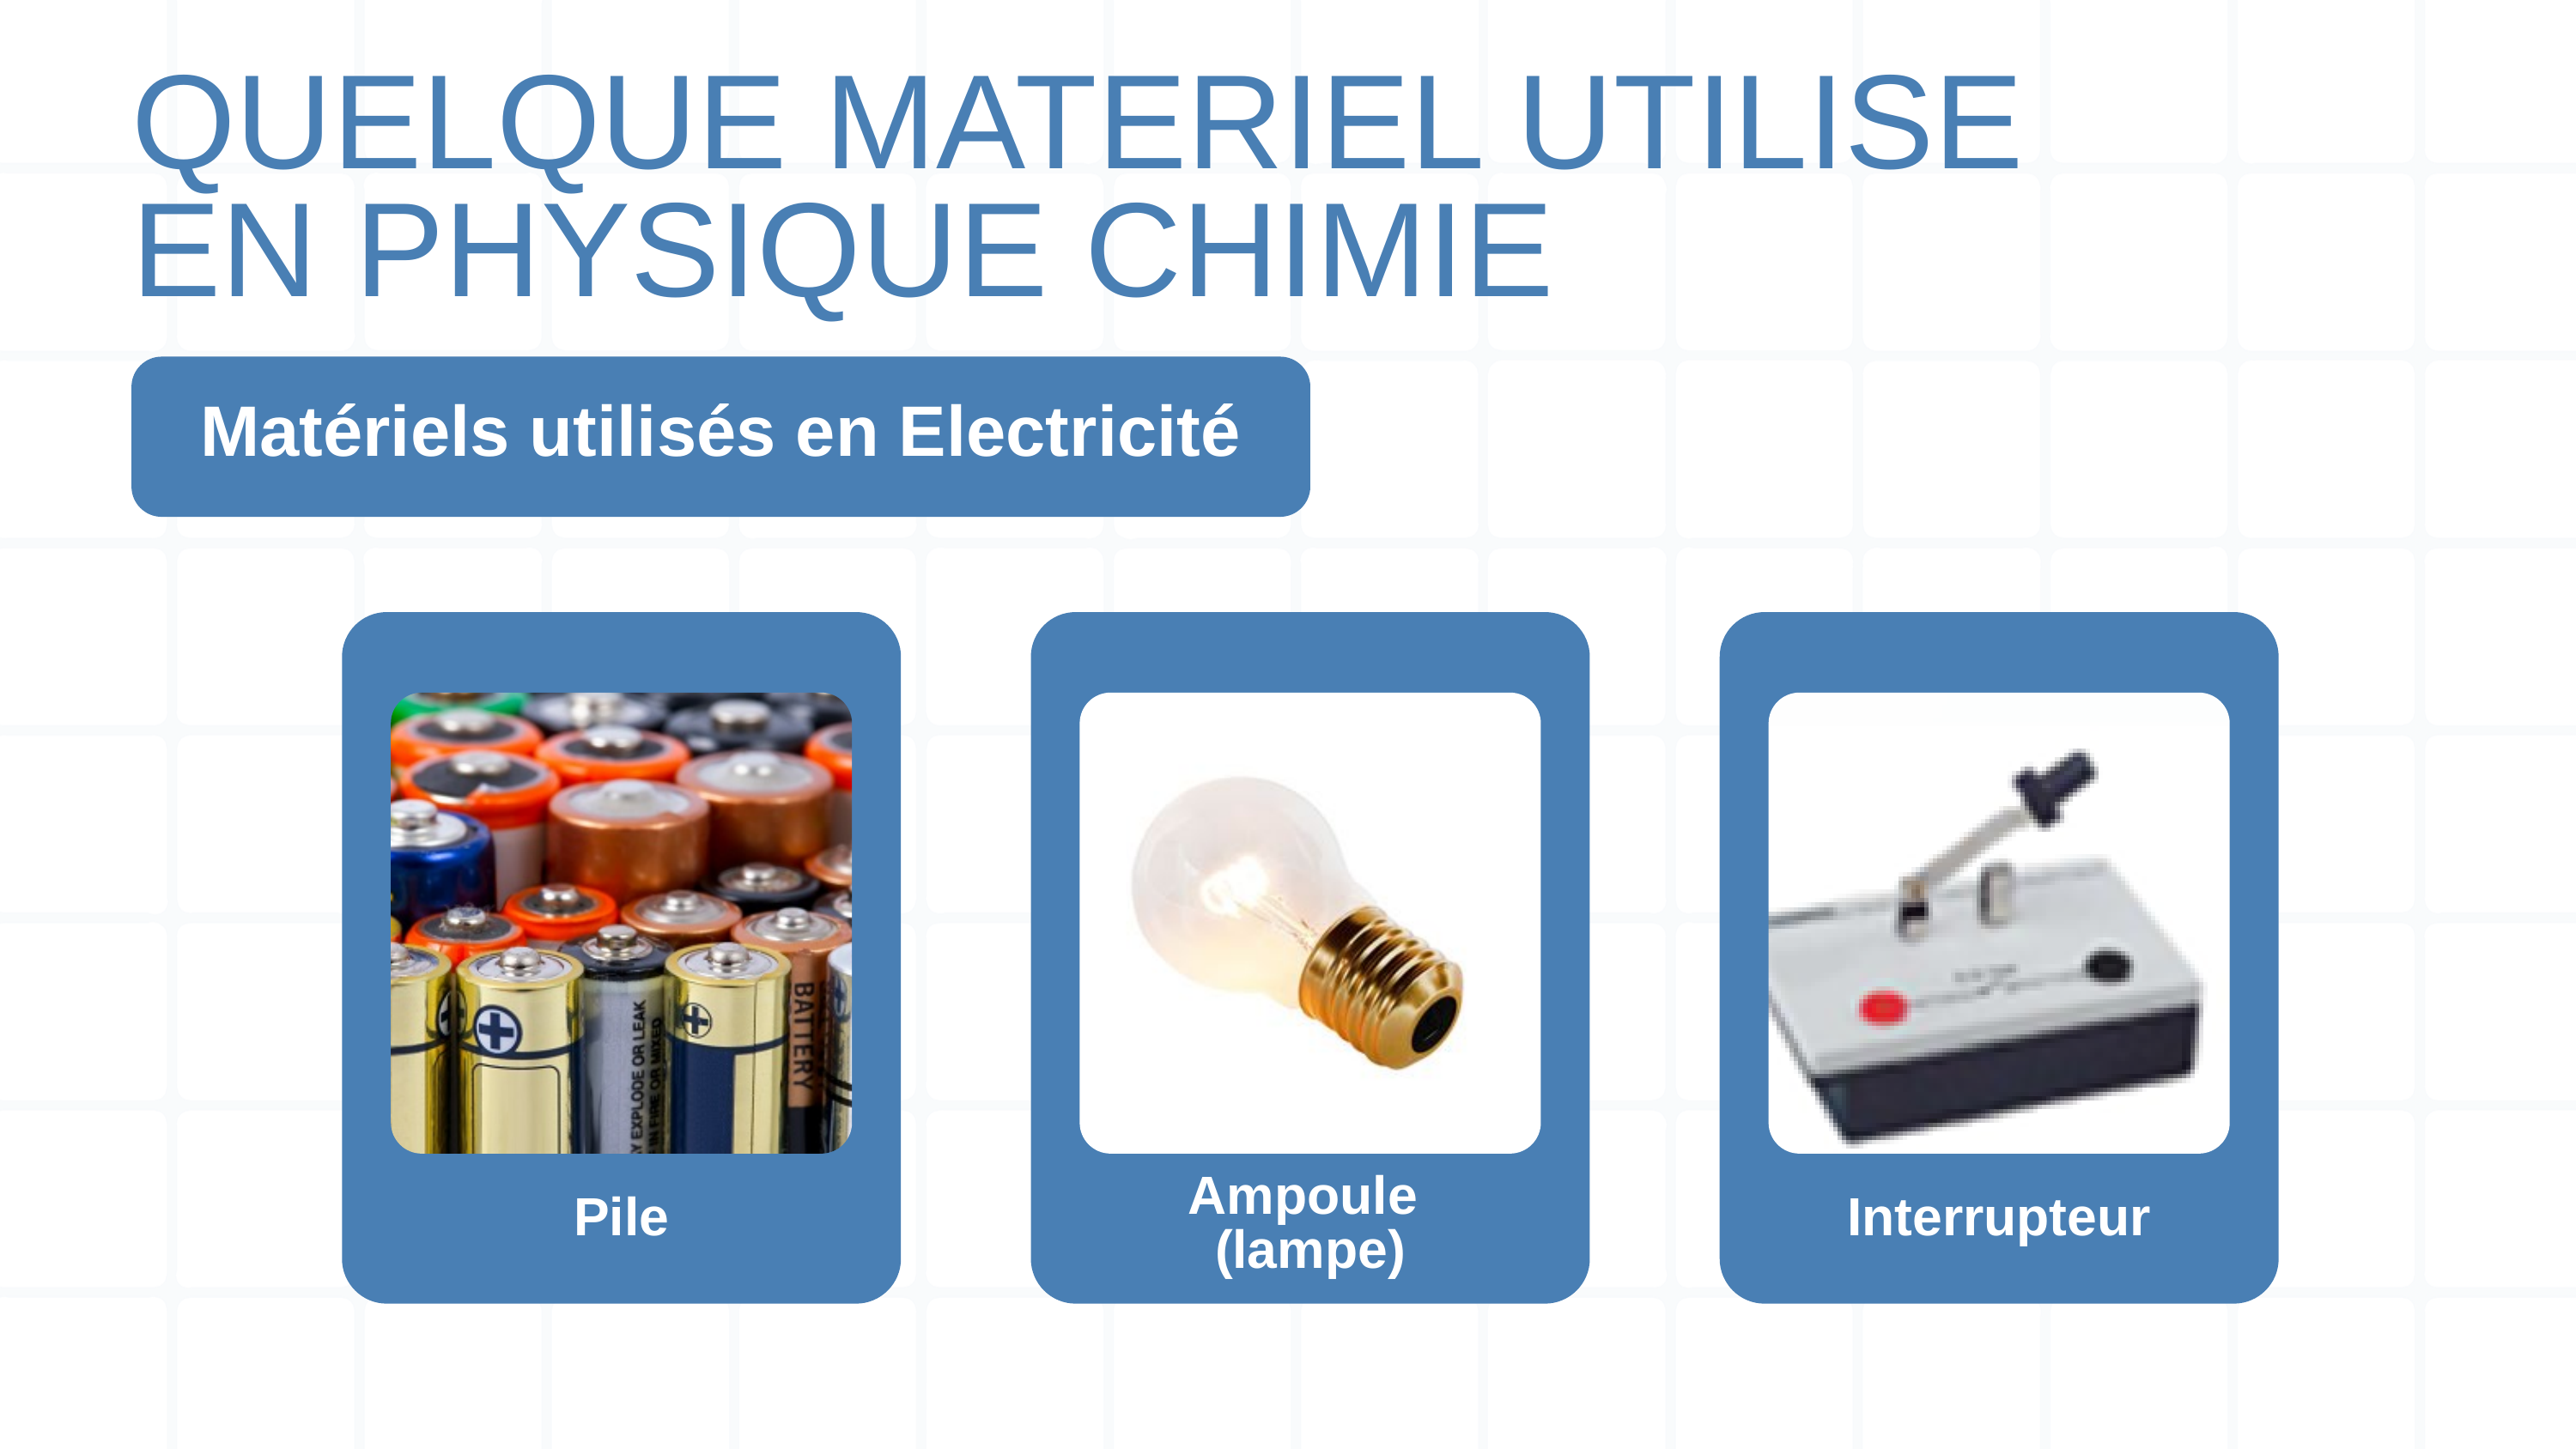

QUELQUE MATERIEL UTILISE EN PHYSIQUE CHIMIE

Matériels utilisés en Electricité

Ampoule
(lampe)
Pile
Interrupteur